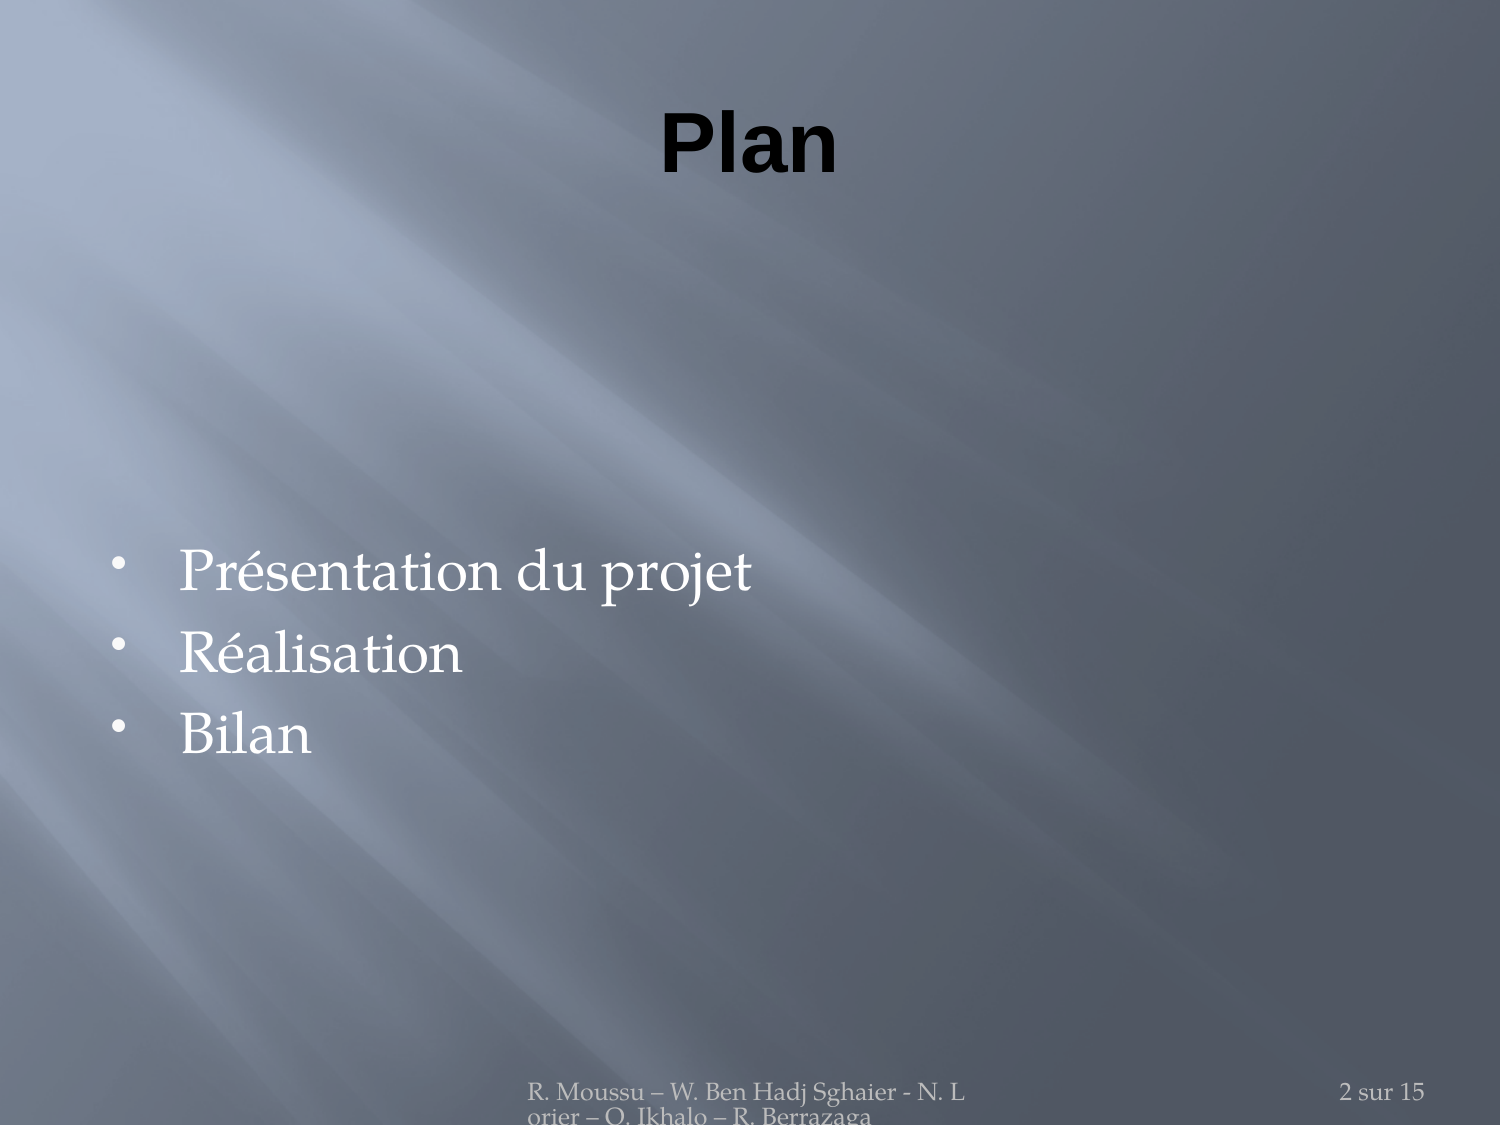

# Plan
Présentation du projet
Réalisation
Bilan
R. Moussu – W. Ben Hadj Sghaier - N. Lorier – O. Ikhalo – R. Berrazaga
2 sur 15